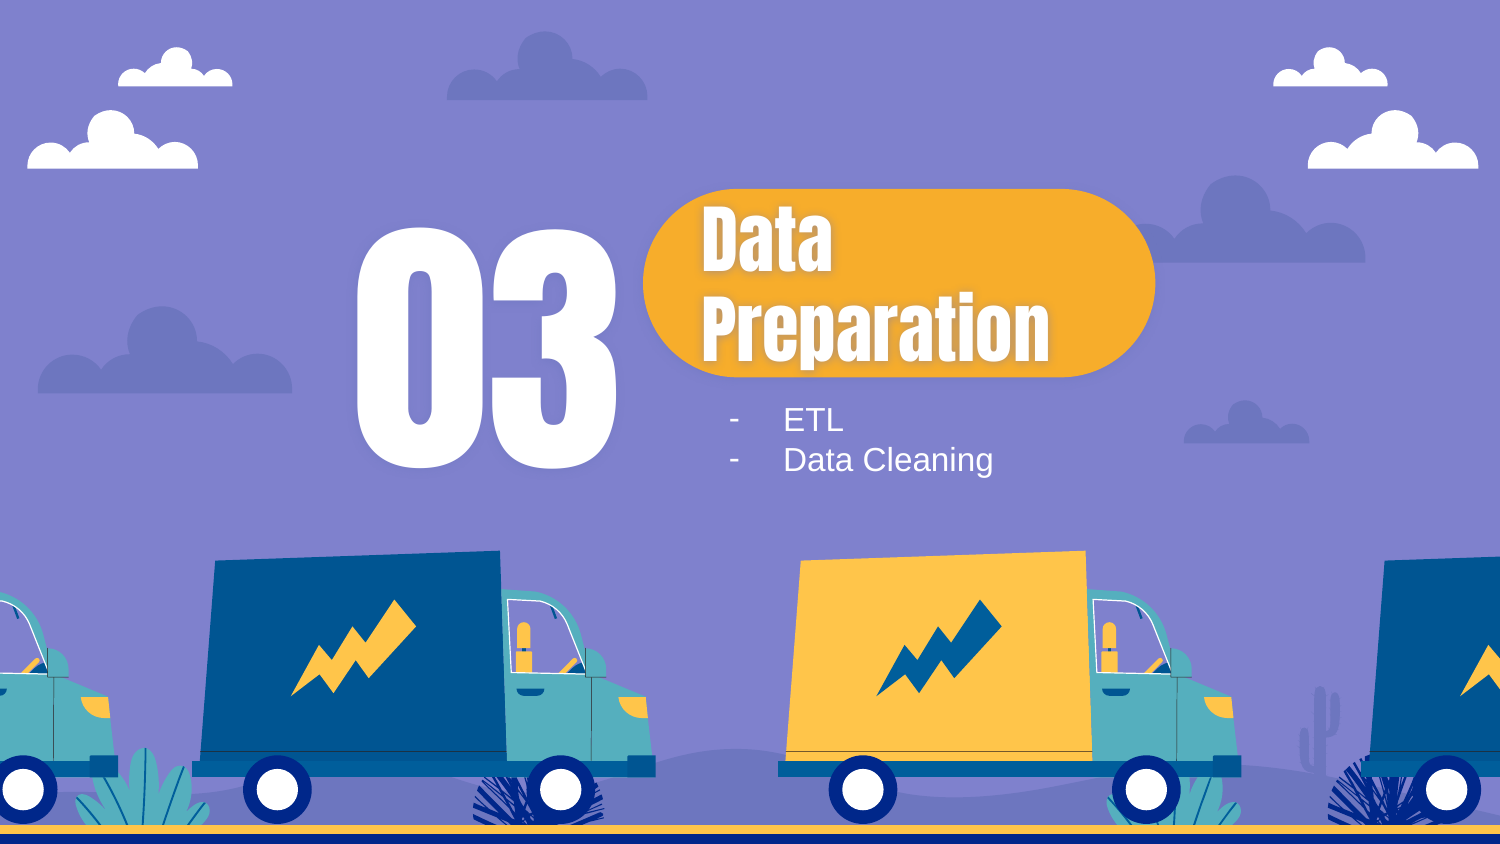

03

Data
Preparation
# Data
ETL
Data Cleaning